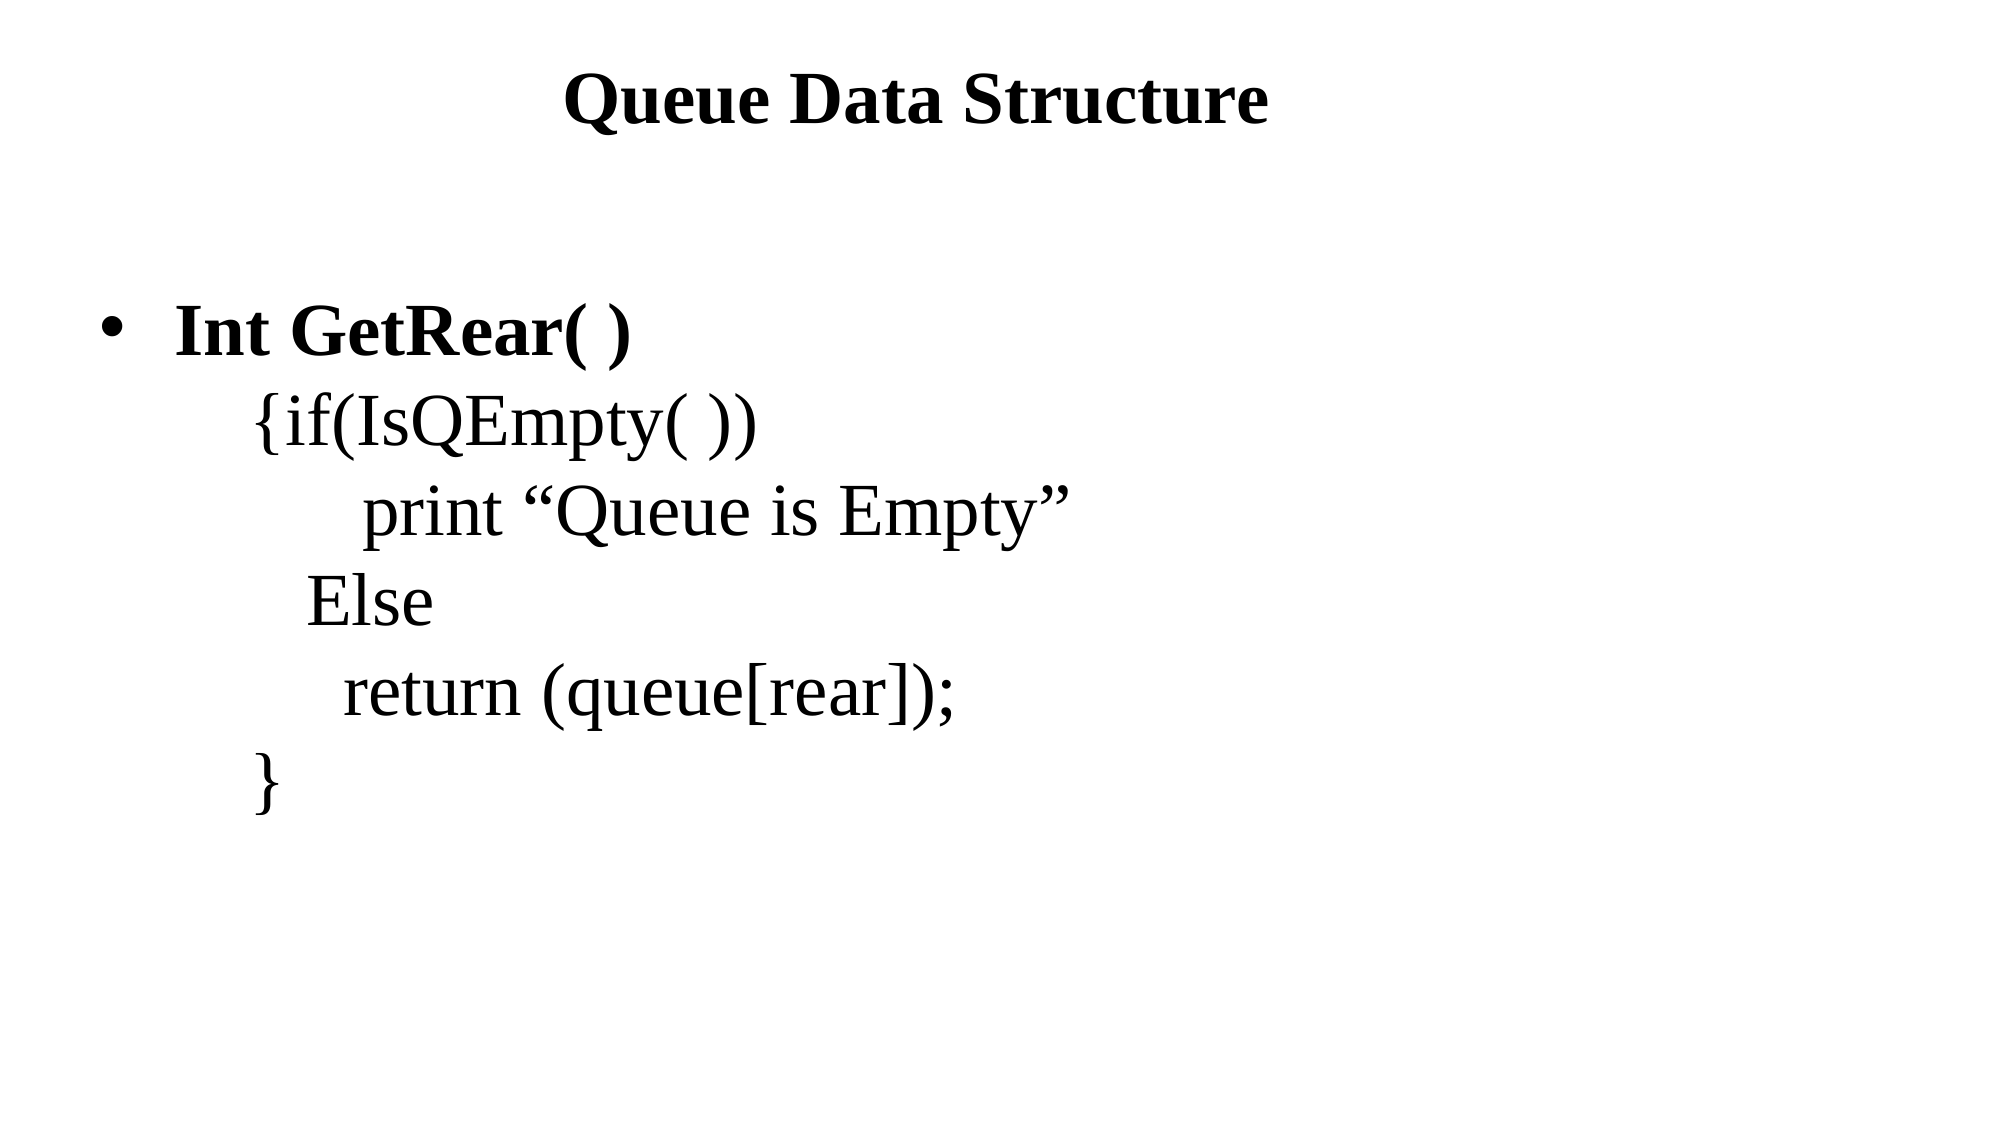

Queue Data Structure
Int GetRear( )
{if(IsQEmpty( ))
      print “Queue is Empty”
   Else
     return (queue[rear]);
}